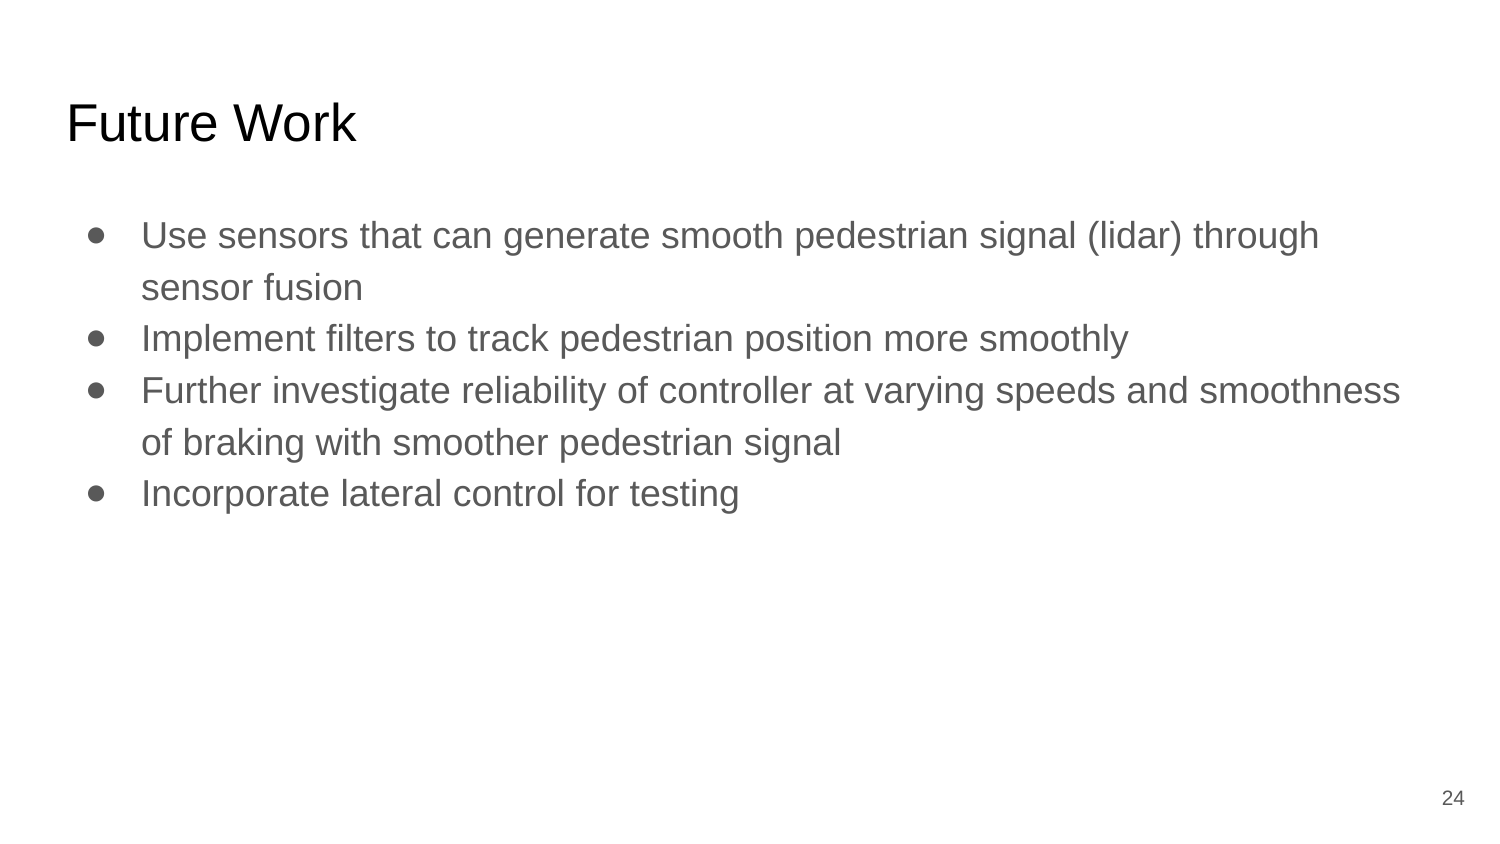

# Future Work
Use sensors that can generate smooth pedestrian signal (lidar) through sensor fusion
Implement filters to track pedestrian position more smoothly
Further investigate reliability of controller at varying speeds and smoothness of braking with smoother pedestrian signal
Incorporate lateral control for testing
24